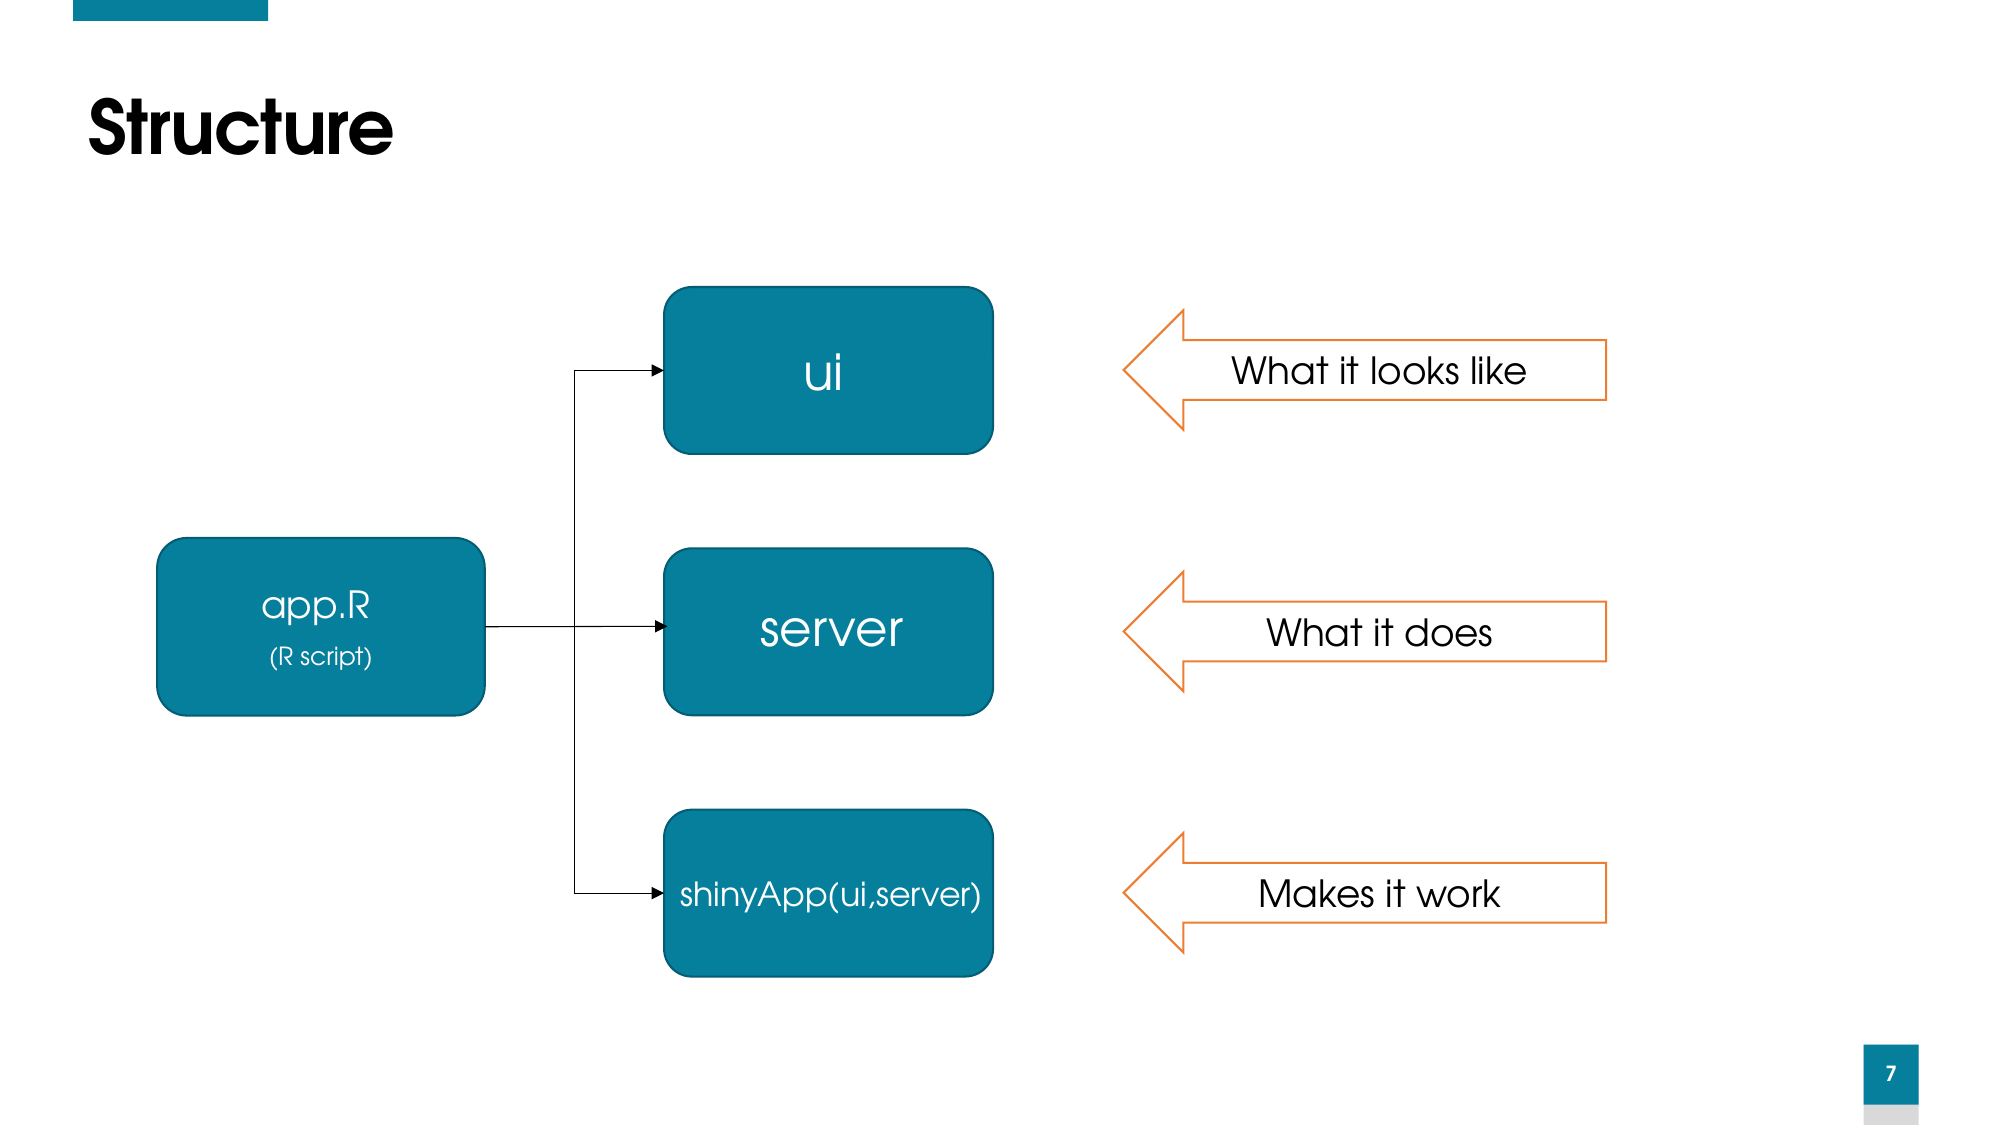

# Structure
ui
What it looks like

app.R
(R script)

What it does
server

Makes it work
shinyApp(ui,server)